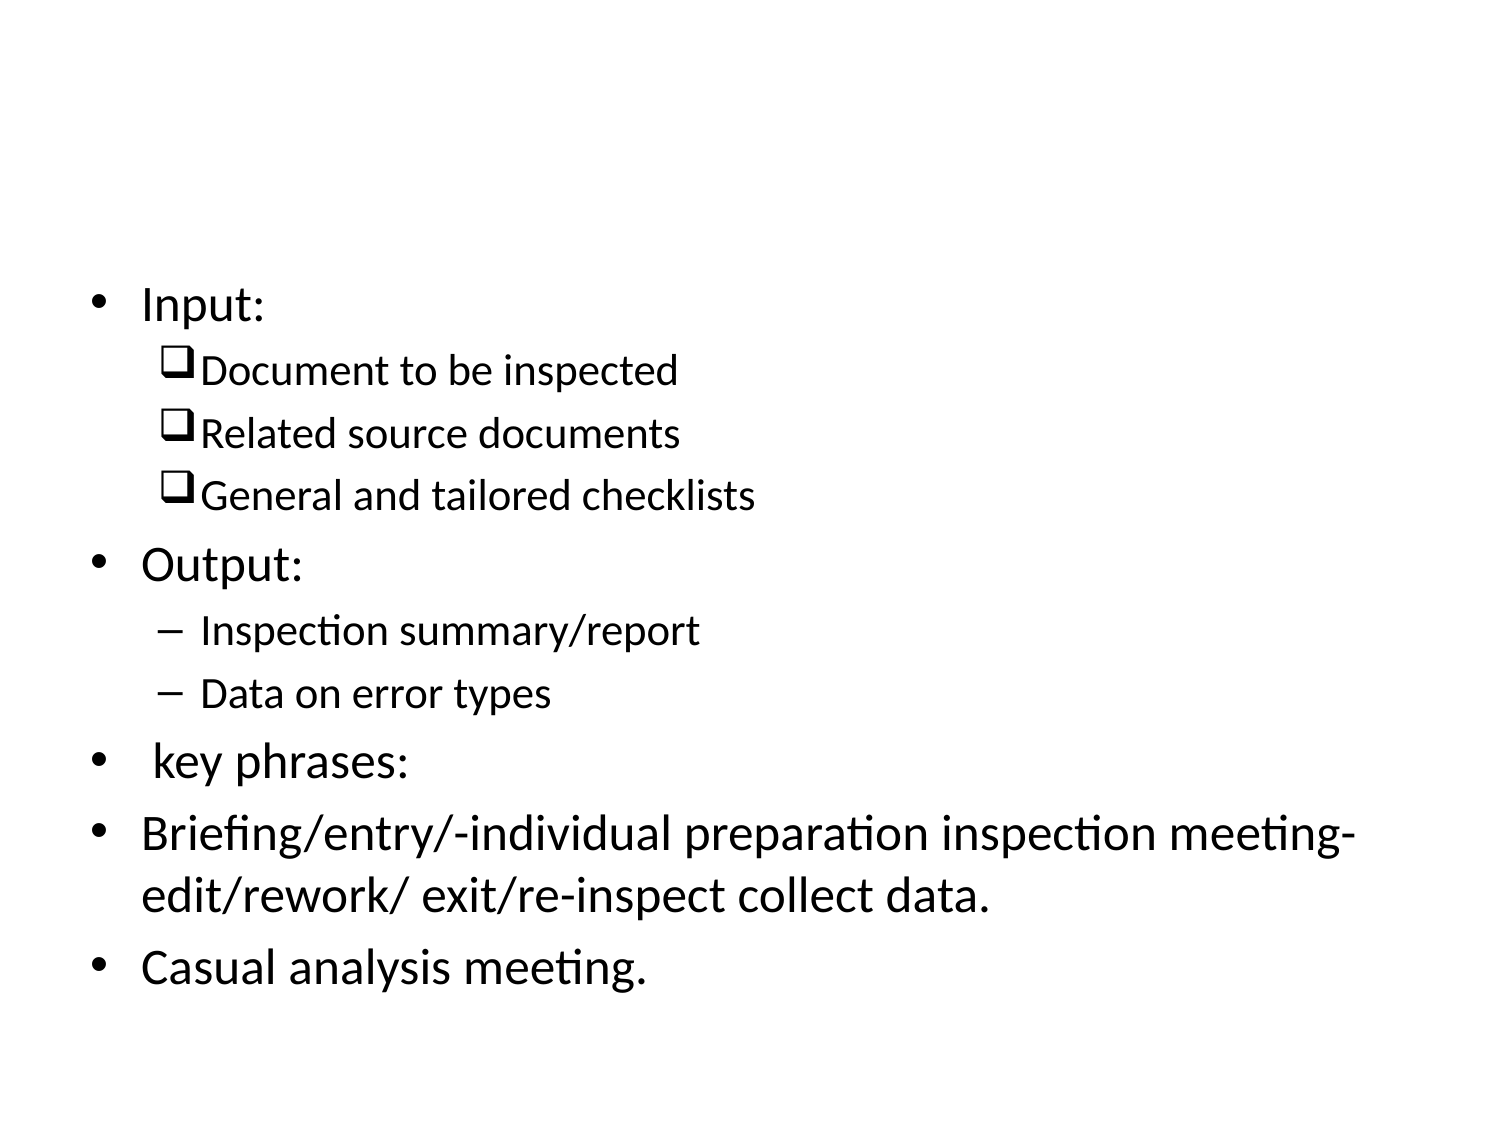

#
Input:
Document to be inspected
Related source documents
General and tailored checklists
Output:
Inspection summary/report
Data on error types
 key phrases:
Briefing/entry/-individual preparation inspection meeting-edit/rework/ exit/re-inspect collect data.
Casual analysis meeting.